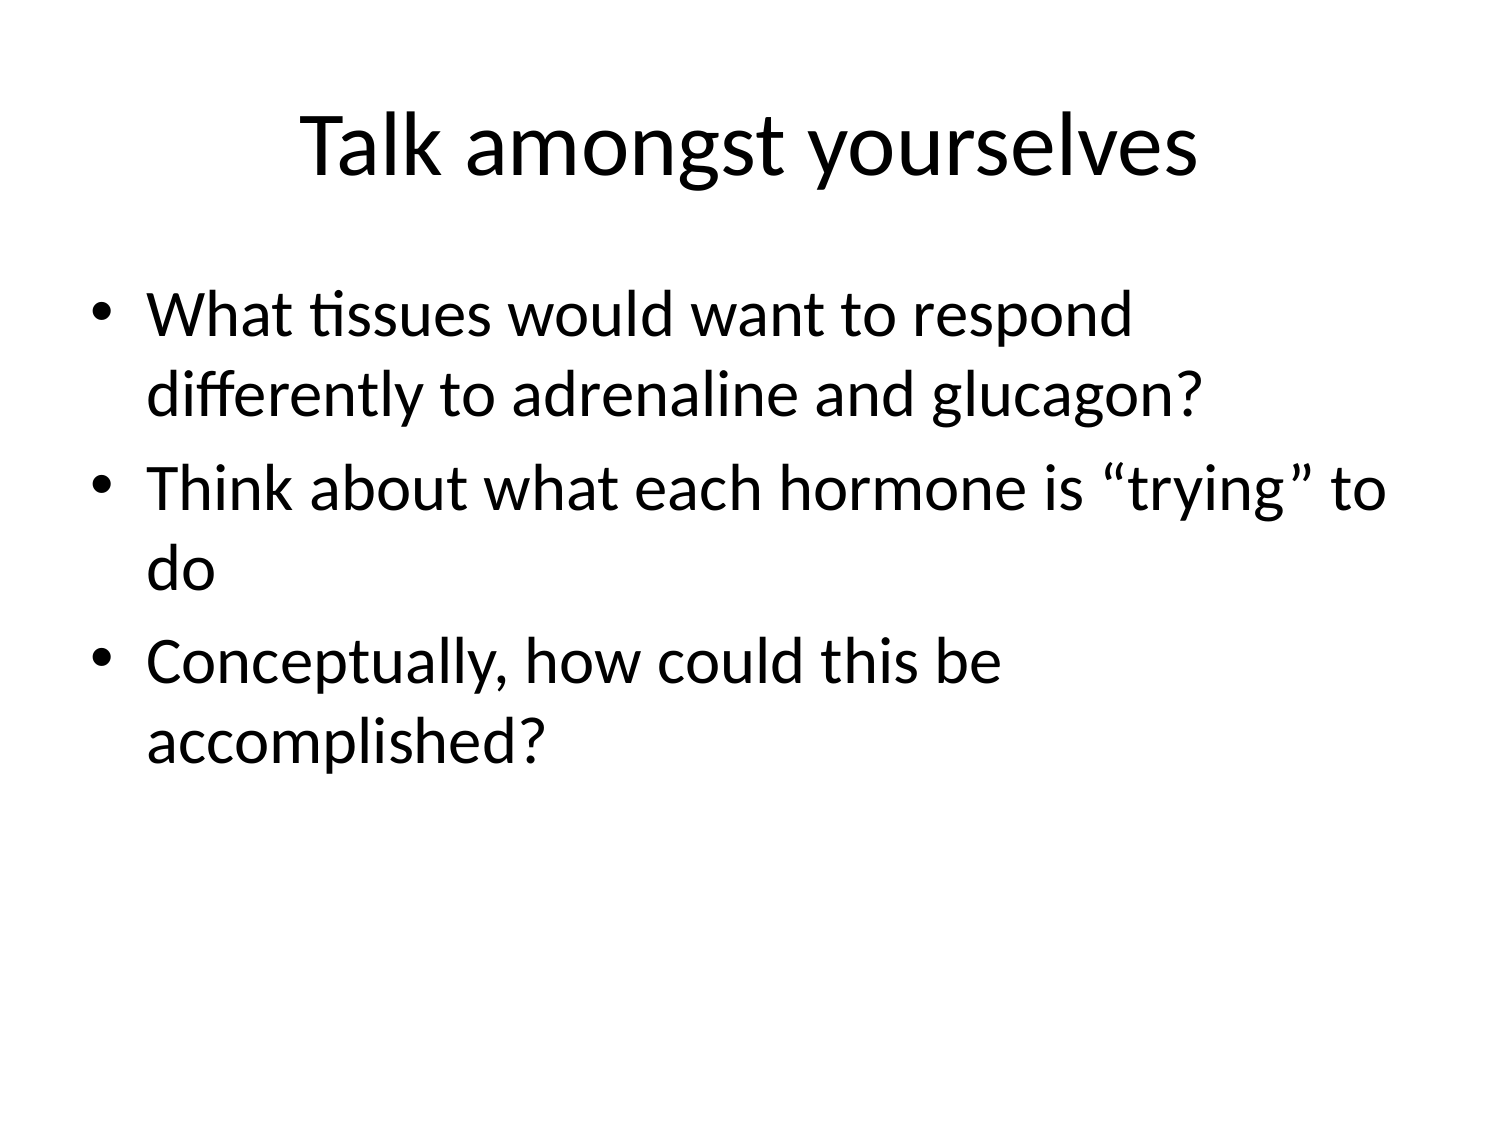

# Talk amongst yourselves
What tissues would want to respond differently to adrenaline and glucagon?
Think about what each hormone is “trying” to do
Conceptually, how could this be accomplished?